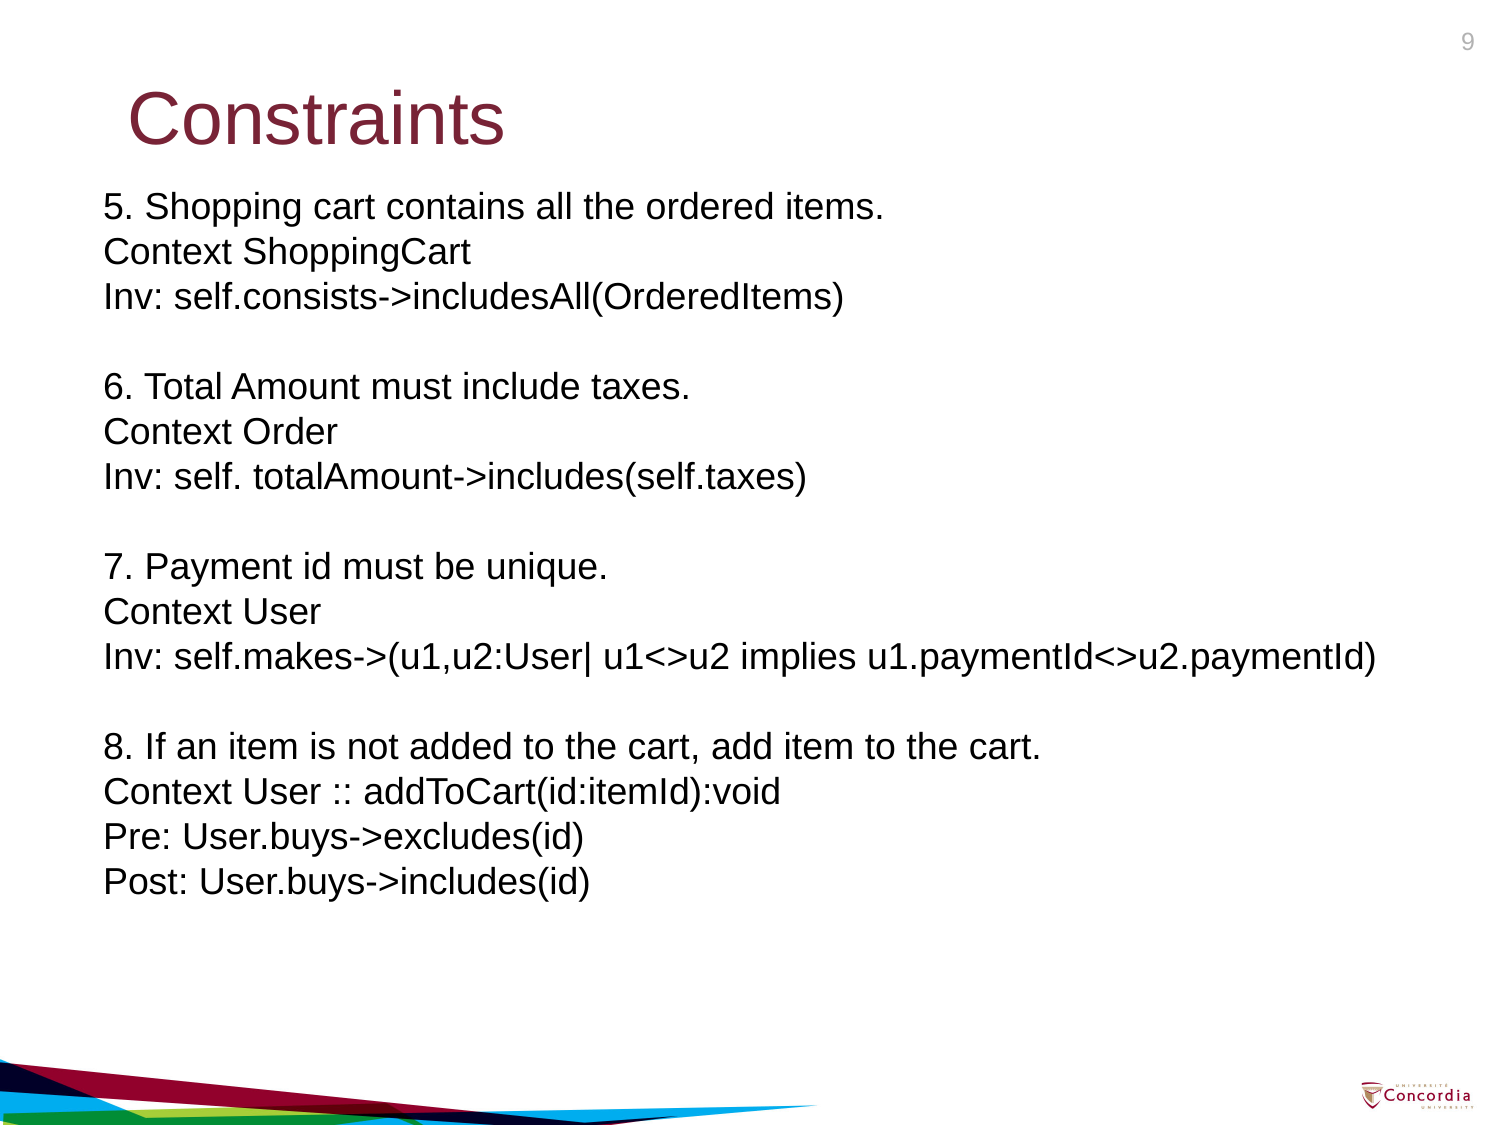

9
Constraints
5. Shopping cart contains all the ordered items.
Context ShoppingCart
Inv: self.consists->includesAll(OrderedItems)

6. Total Amount must include taxes.
Context Order
Inv: self. totalAmount->includes(self.taxes)

7. Payment id must be unique.
Context User
Inv: self.makes->(u1,u2:User| u1<>u2 implies u1.paymentId<>u2.paymentId)

8. If an item is not added to the cart, add item to the cart.
Context User :: addToCart(id:itemId):void
Pre: User.buys->excludes(id)
Post: User.buys->includes(id)